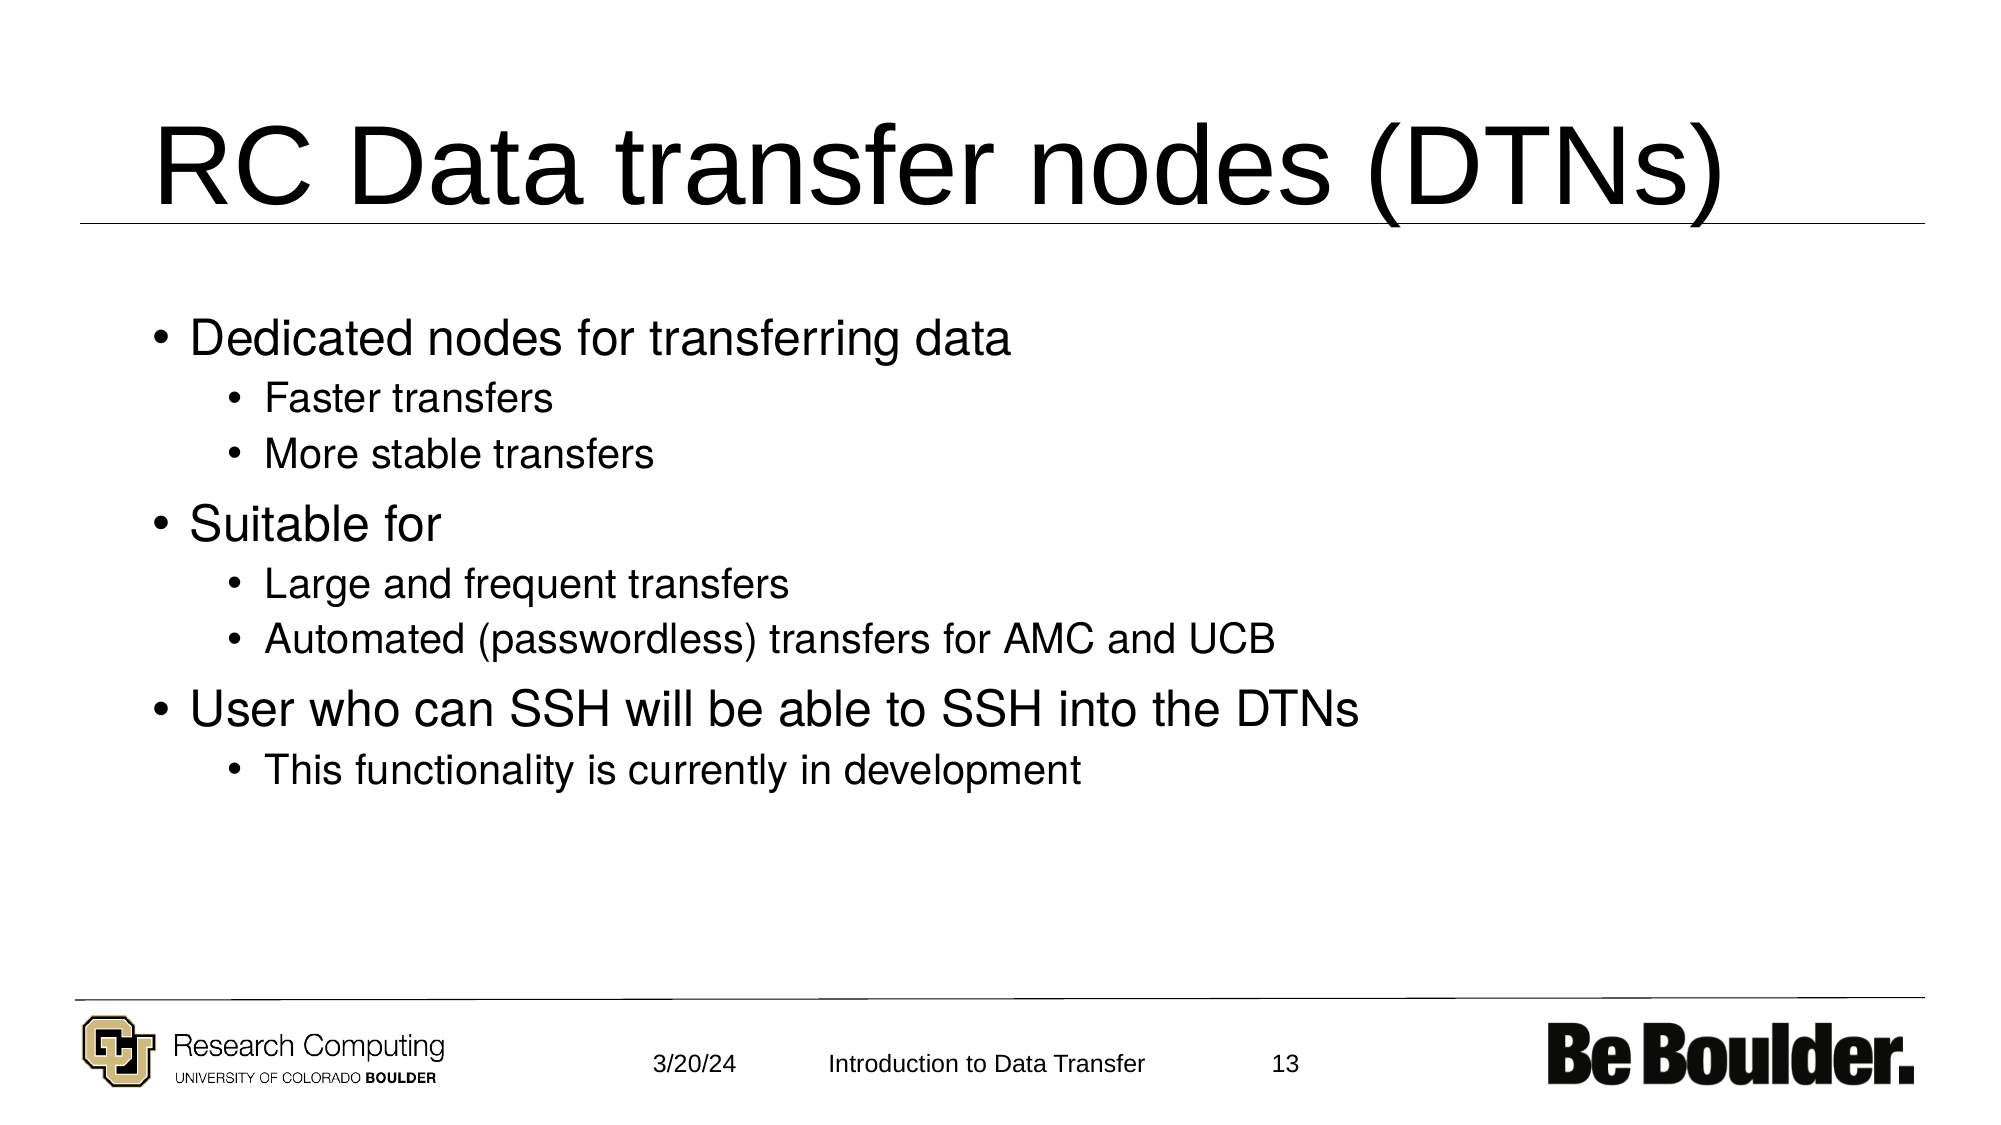

# RC Data transfer nodes (DTNs)
Dedicated nodes for transferring data
Faster transfers
More stable transfers
Suitable for
Large and frequent transfers
Automated (passwordless) transfers for AMC and UCB
User who can SSH will be able to SSH into the DTNs
This functionality is currently in development
3/20/24
13
Introduction to Data Transfer